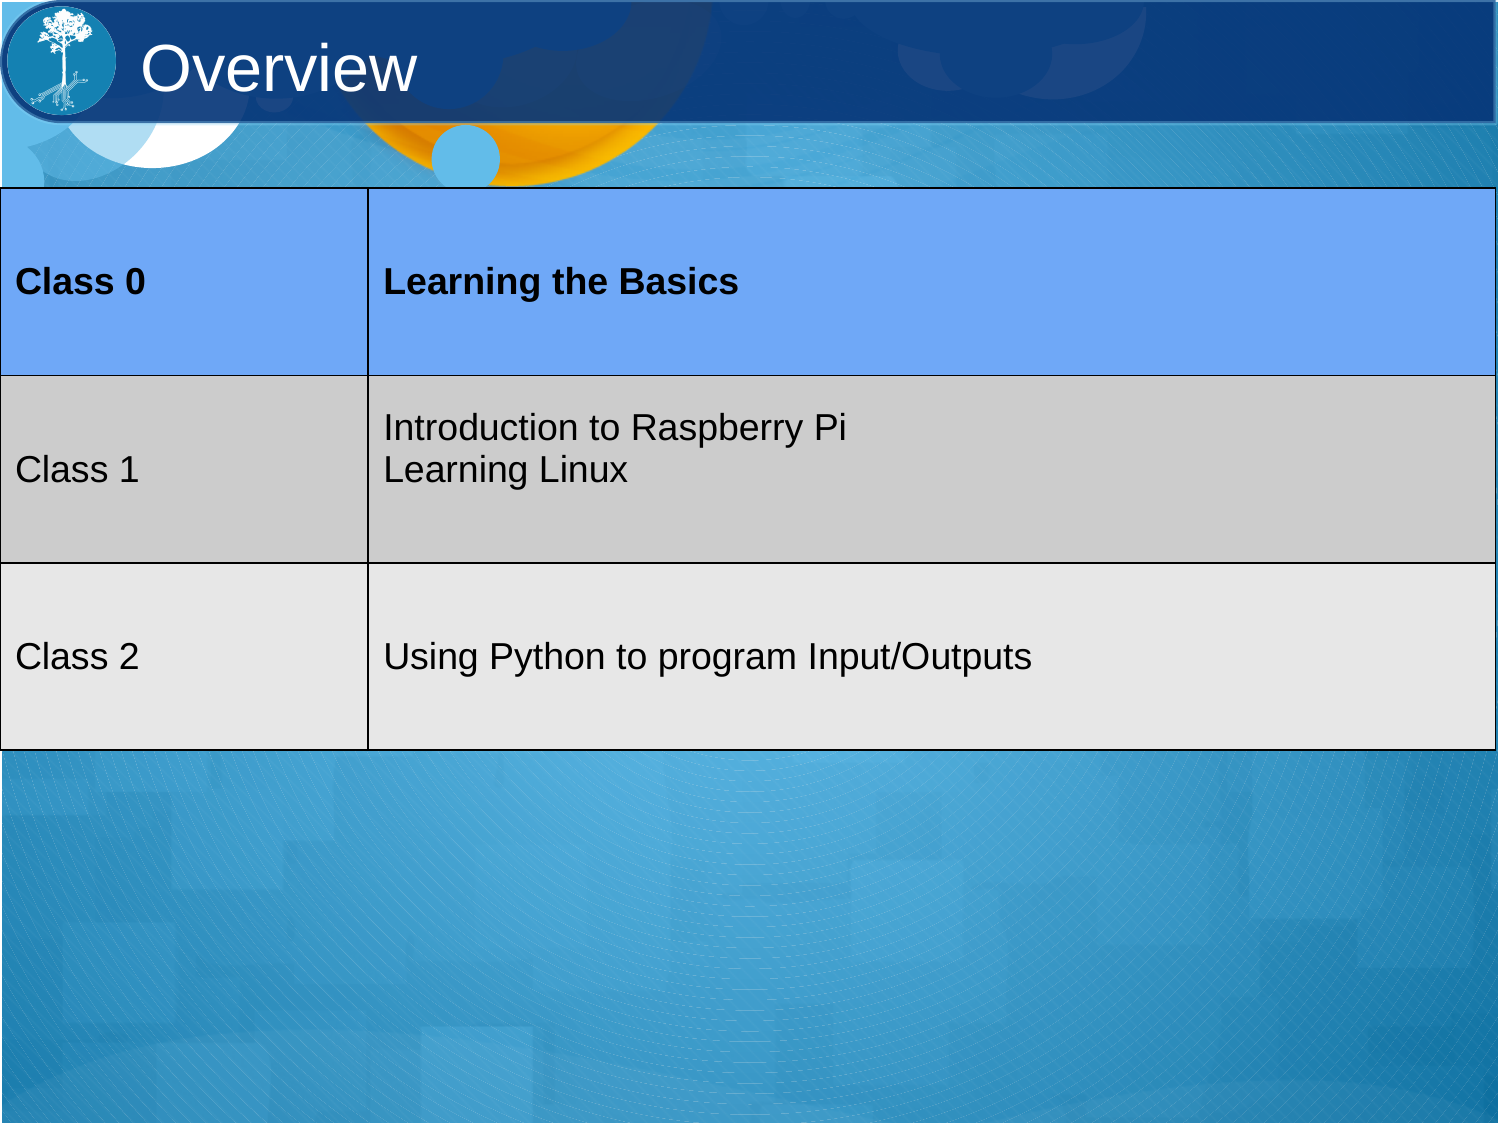

# Overview
| Class 0 | Learning the Basics |
| --- | --- |
| Class 1 | Introduction to Raspberry Pi Learning Linux |
| Class 2 | Using Python to program Input/Outputs |